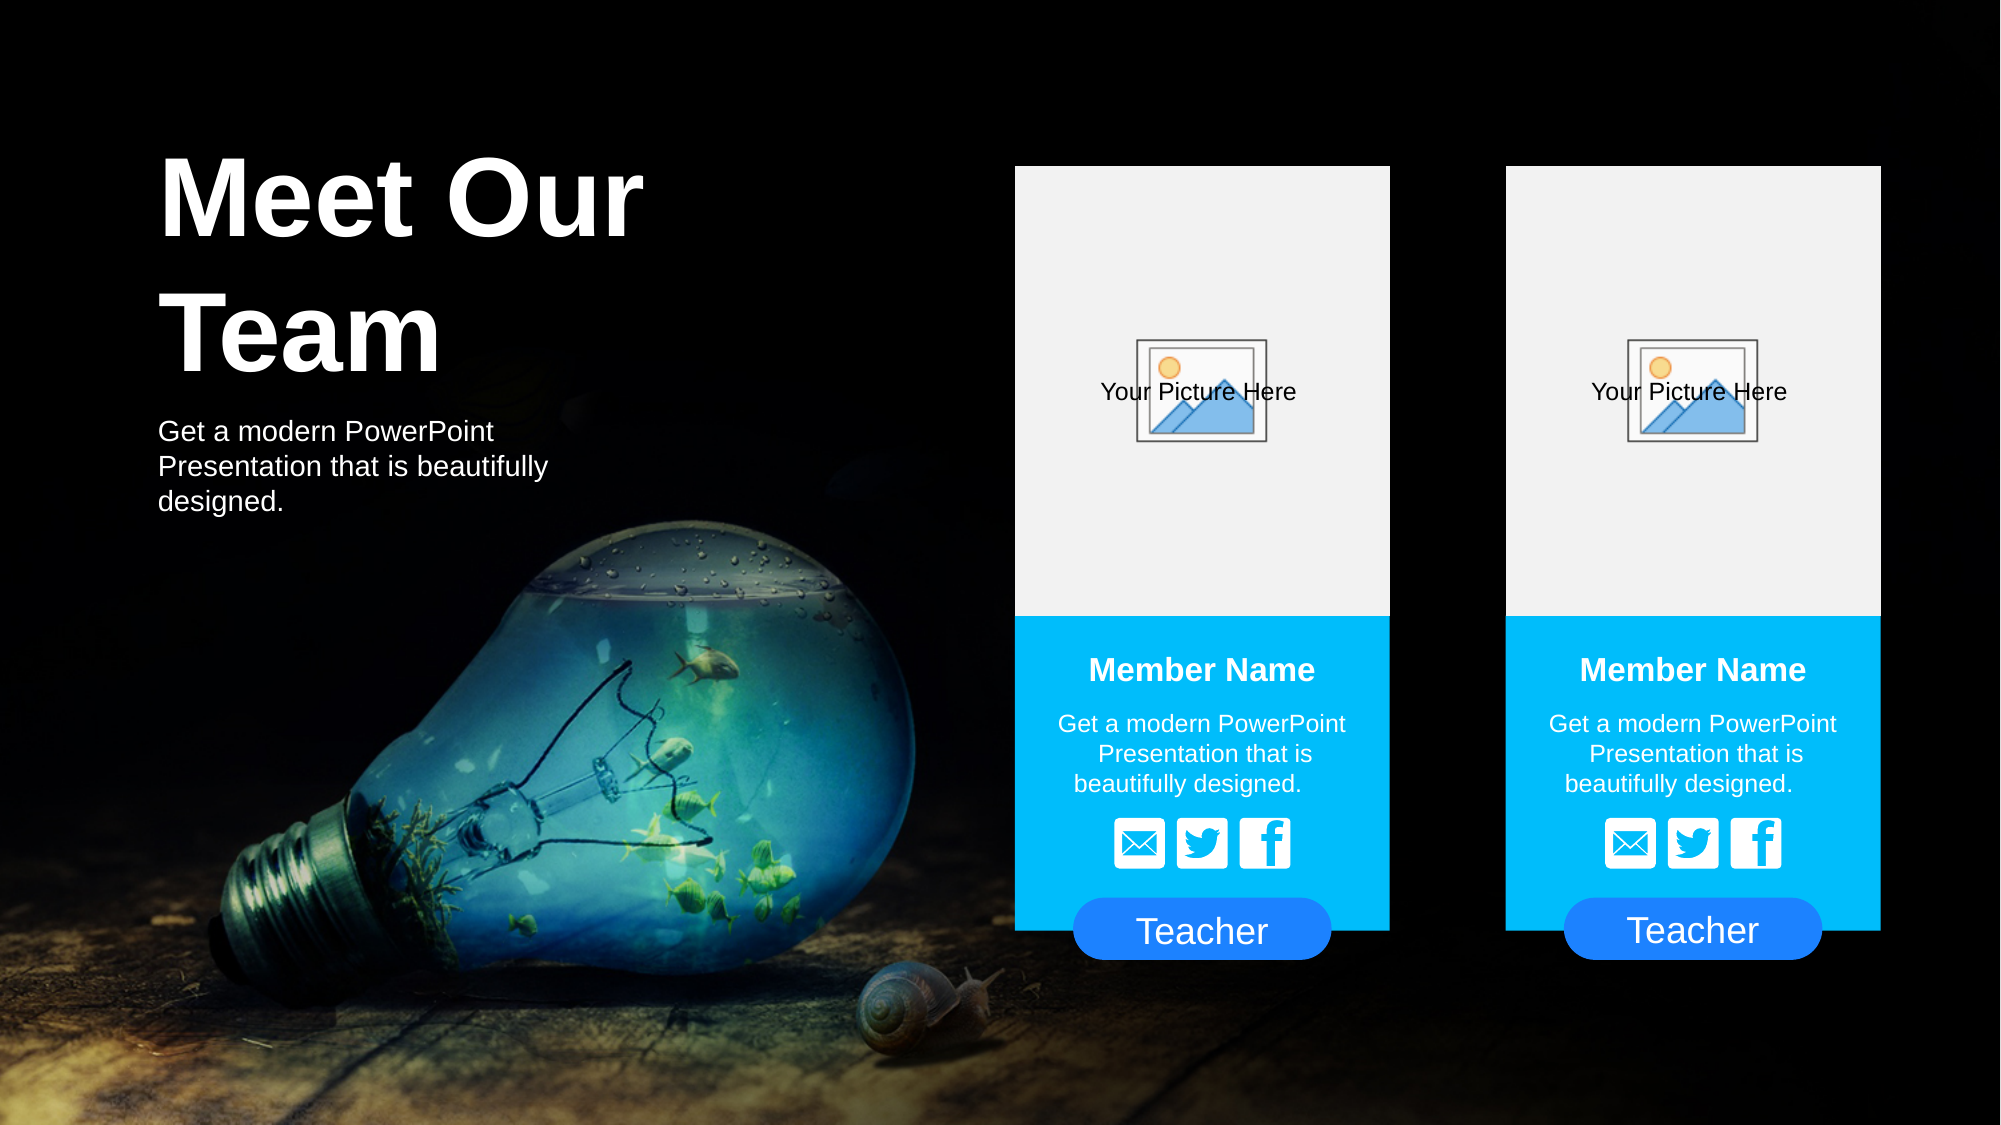

Infographic Style
Meet Our Team

Get a modern PowerPoint  Presentation that is beautifully designed.

Member Name
Member Name
Get a modern PowerPoint  Presentation that is beautifully designed.
Get a modern PowerPoint  Presentation that is beautifully designed.

Teacher
Teacher